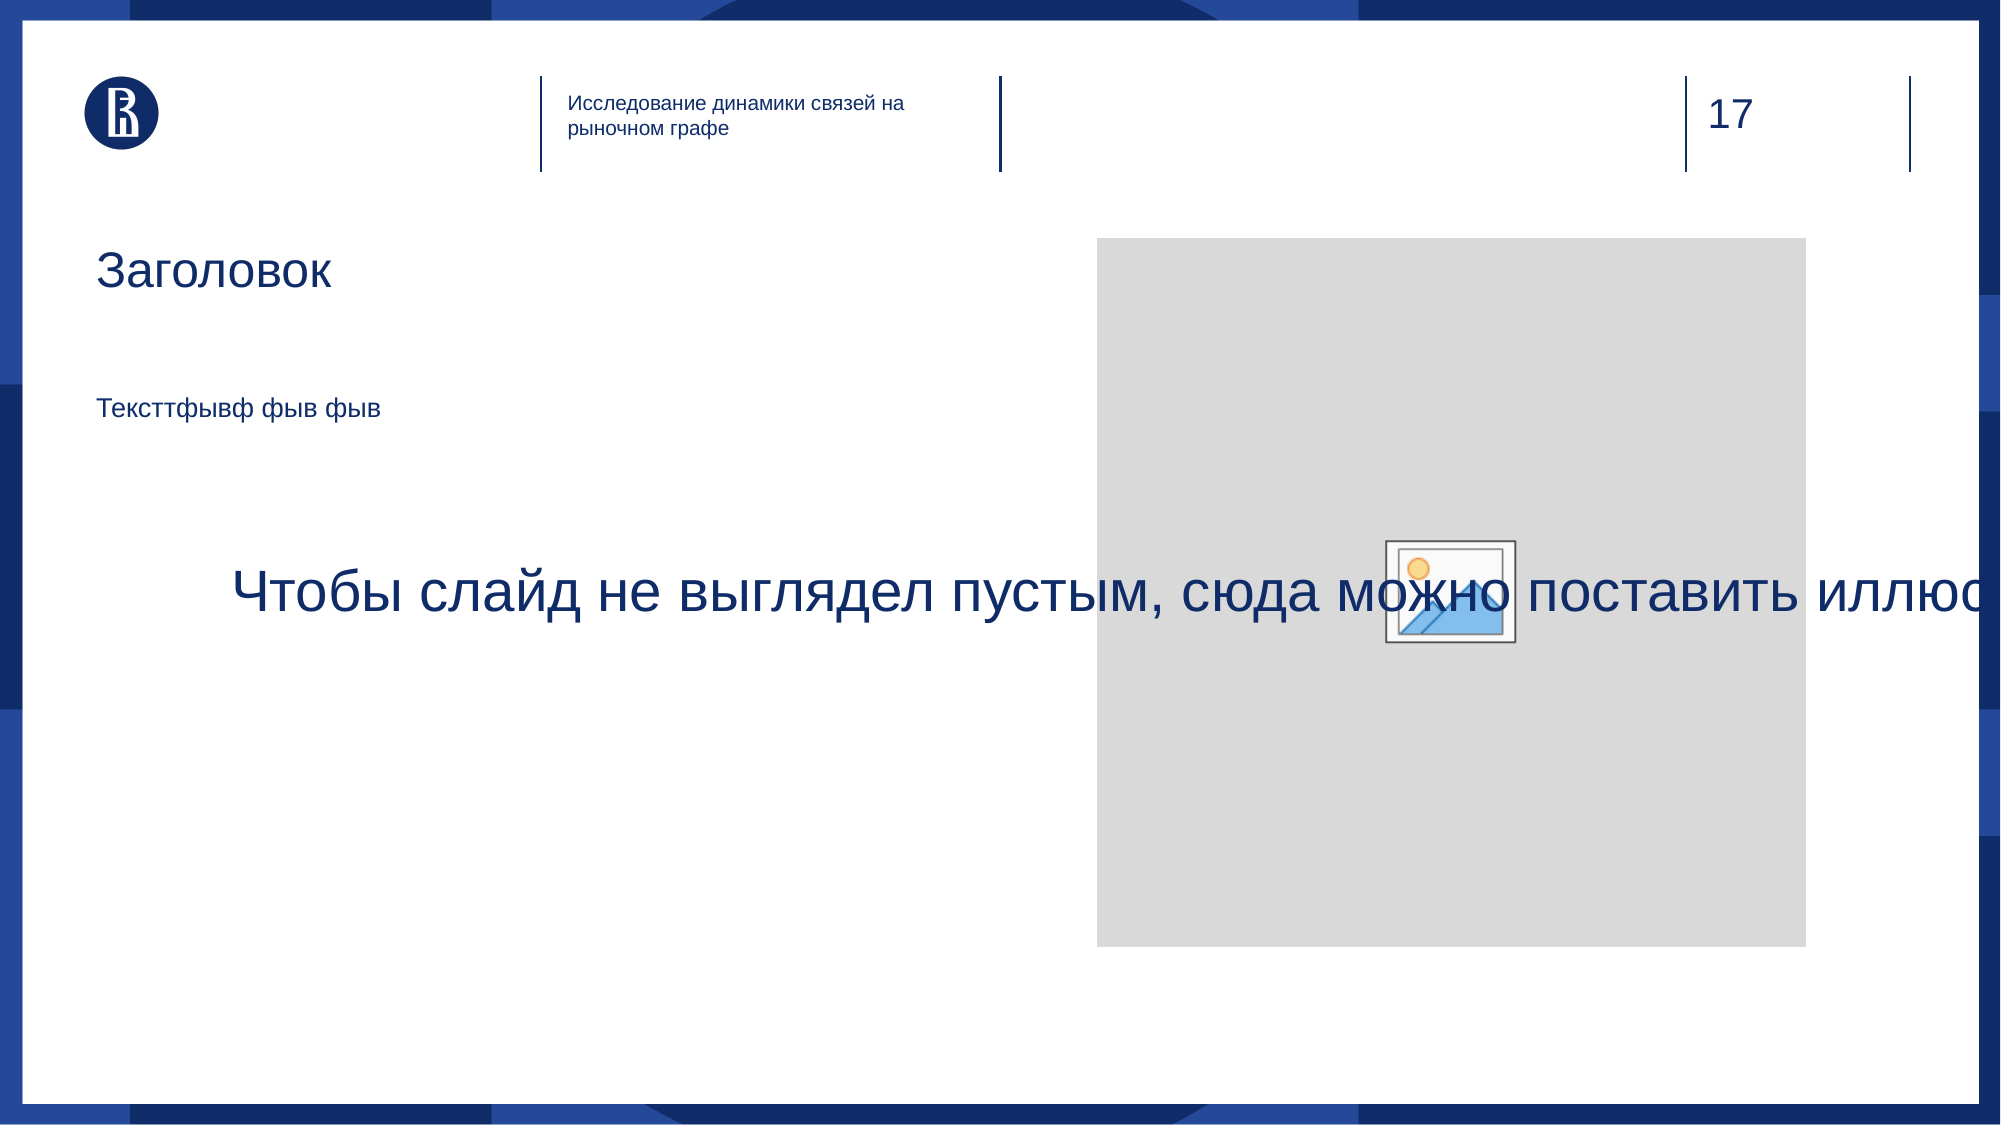

Исследование динамики связей на рыночном графе

# Заголовок

Тексттфывф фыв фыв